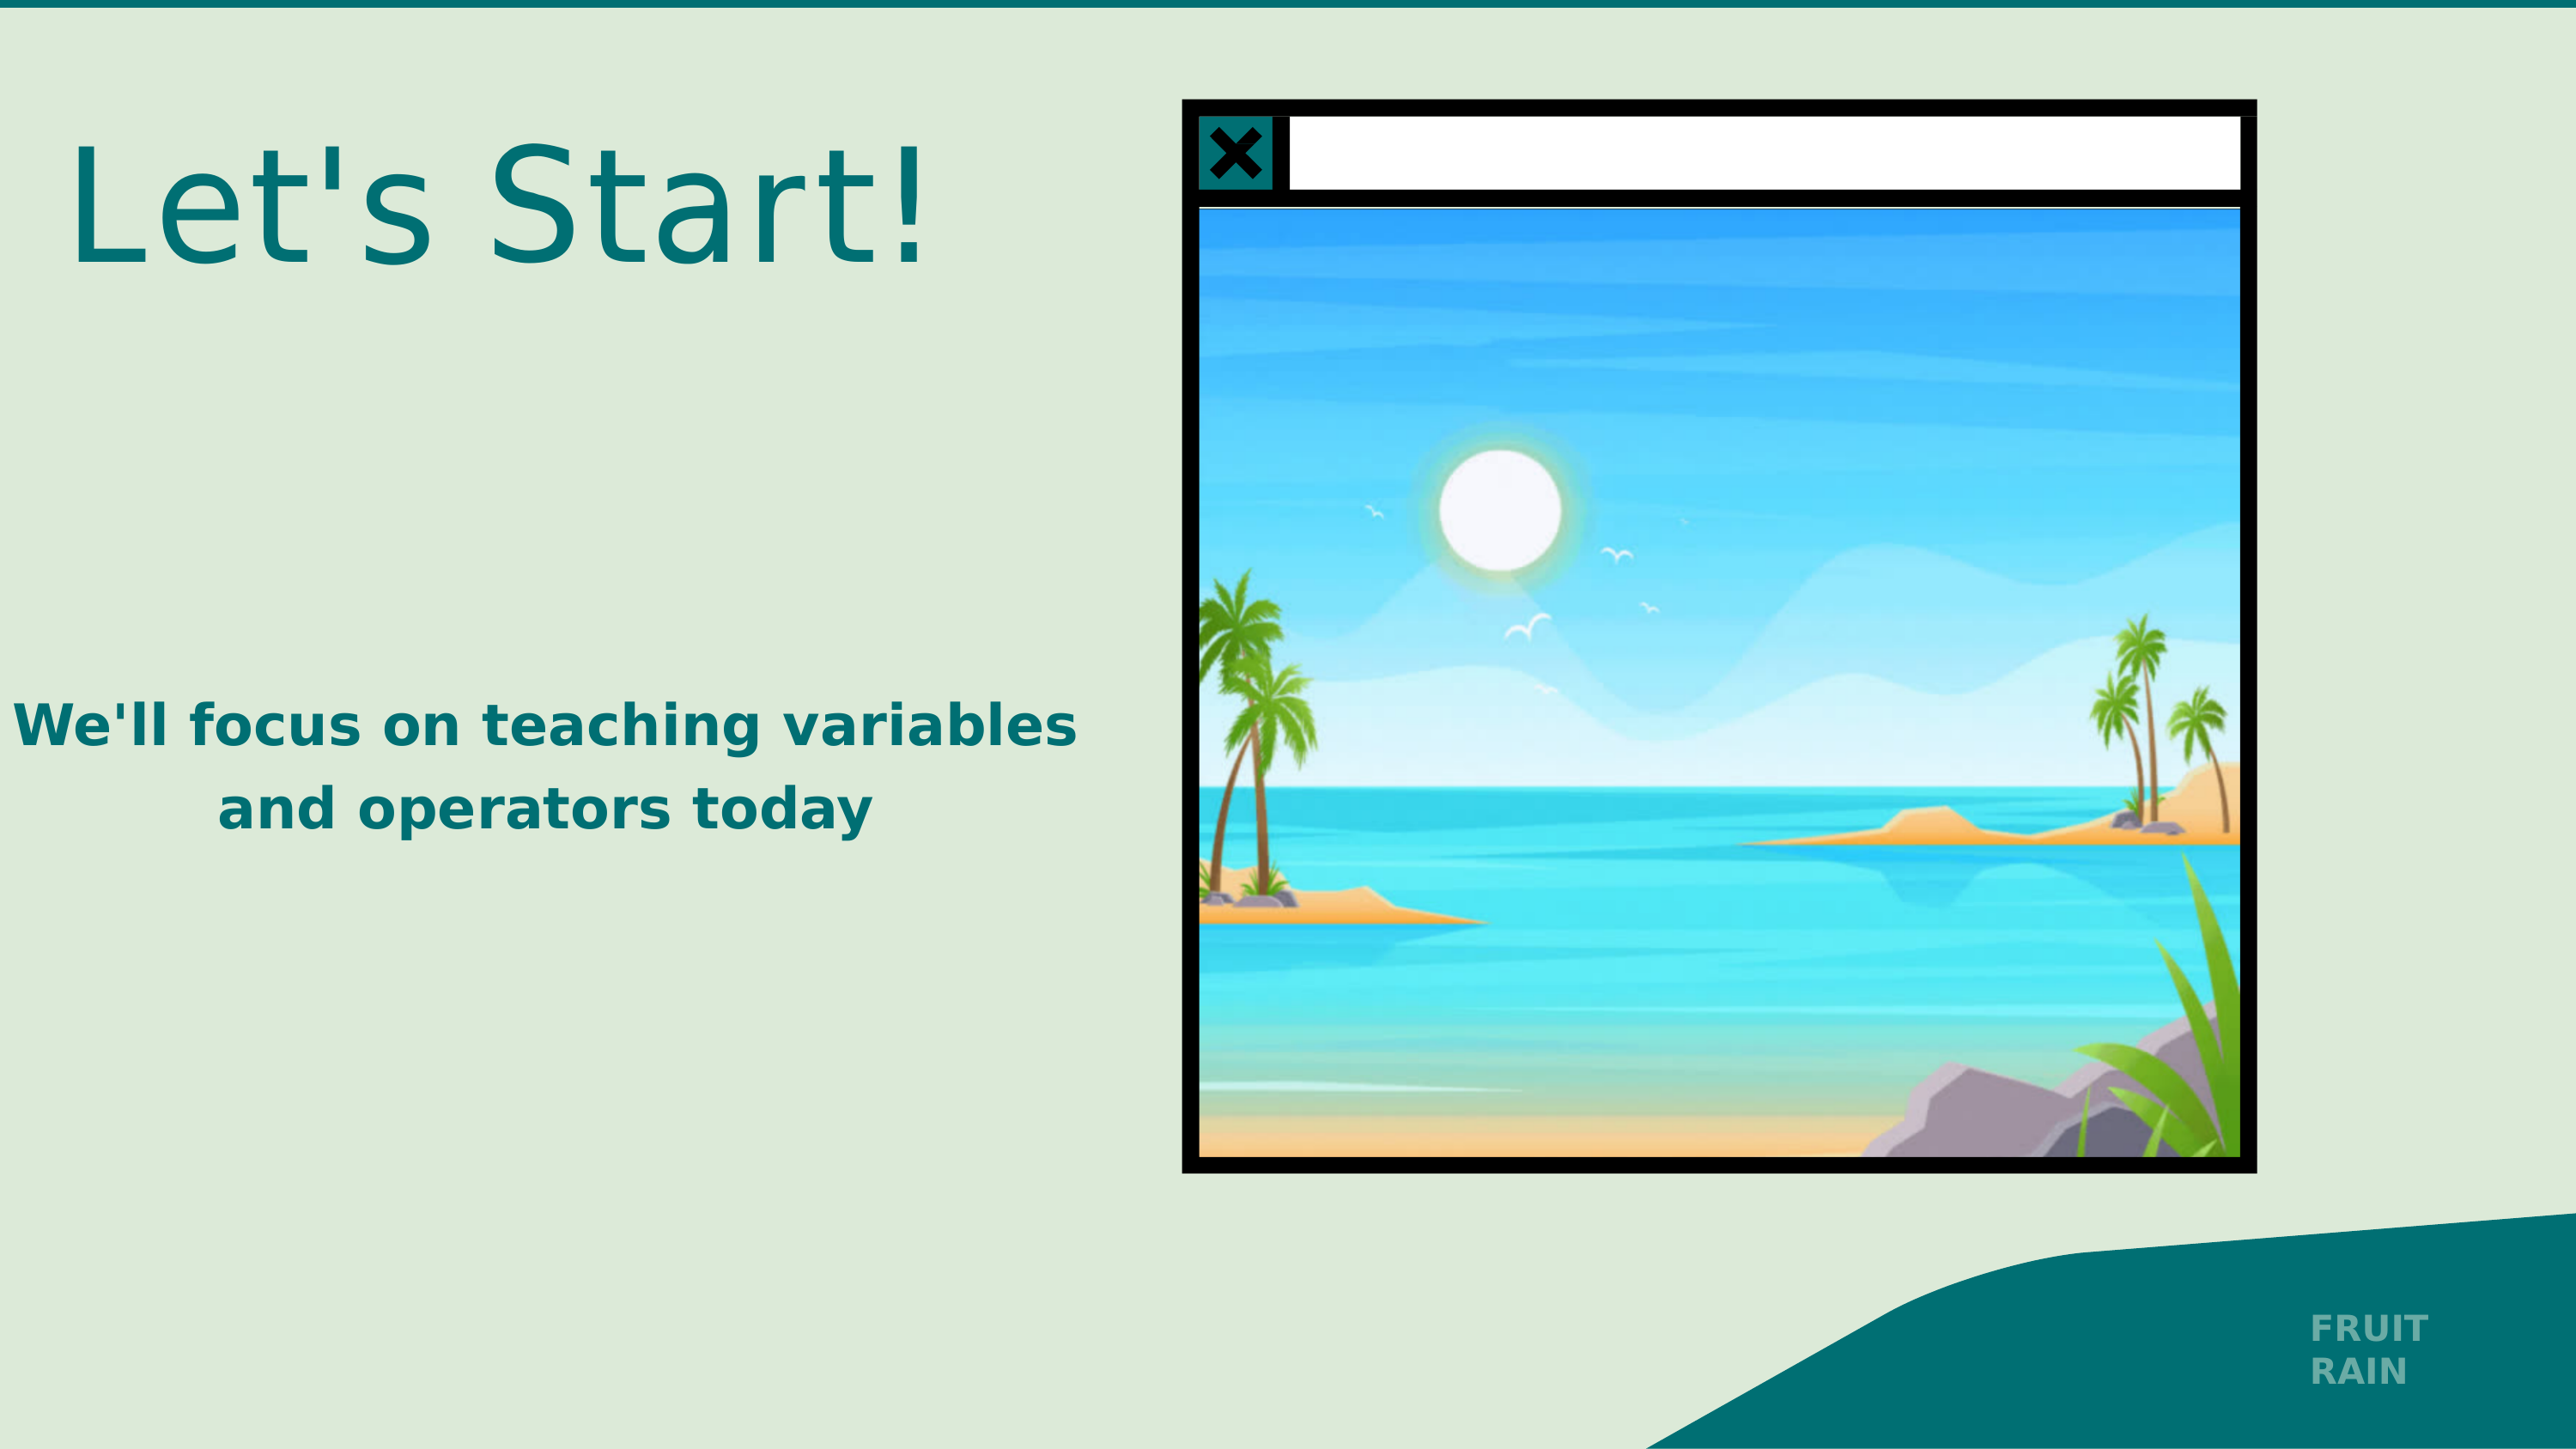

# Let's Start!

We'll focus on teaching variables
and operators today
FRUIT RAIN